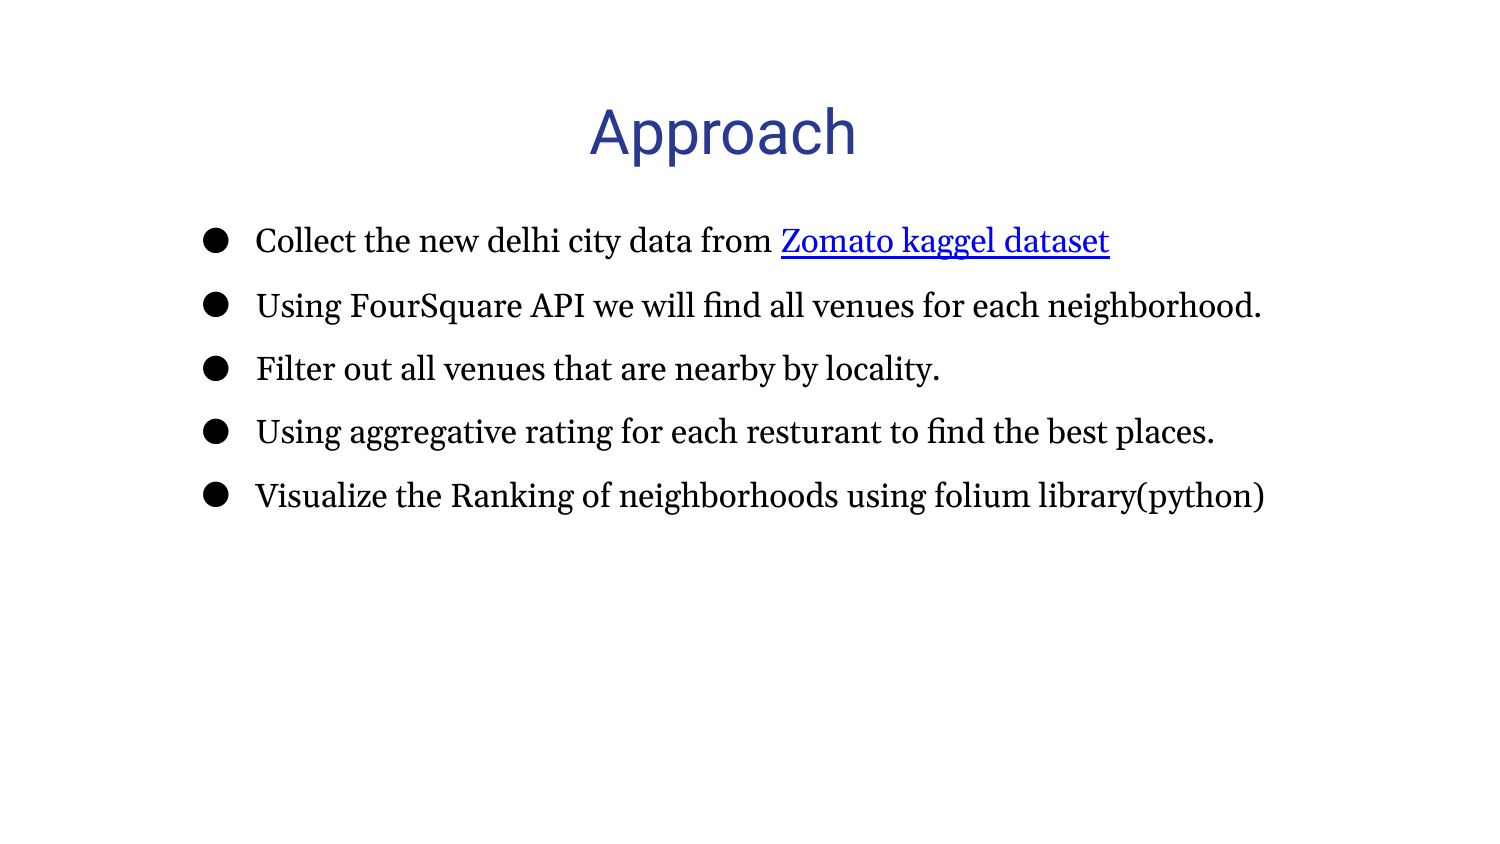

Approach
Collect the new delhi city data from Zomato kaggel dataset
Using FourSquare API we will find all venues for each neighborhood.
Filter out all venues that are nearby by locality.
Using aggregative rating for each resturant to find the best places.
Visualize the Ranking of neighborhoods using folium library(python)